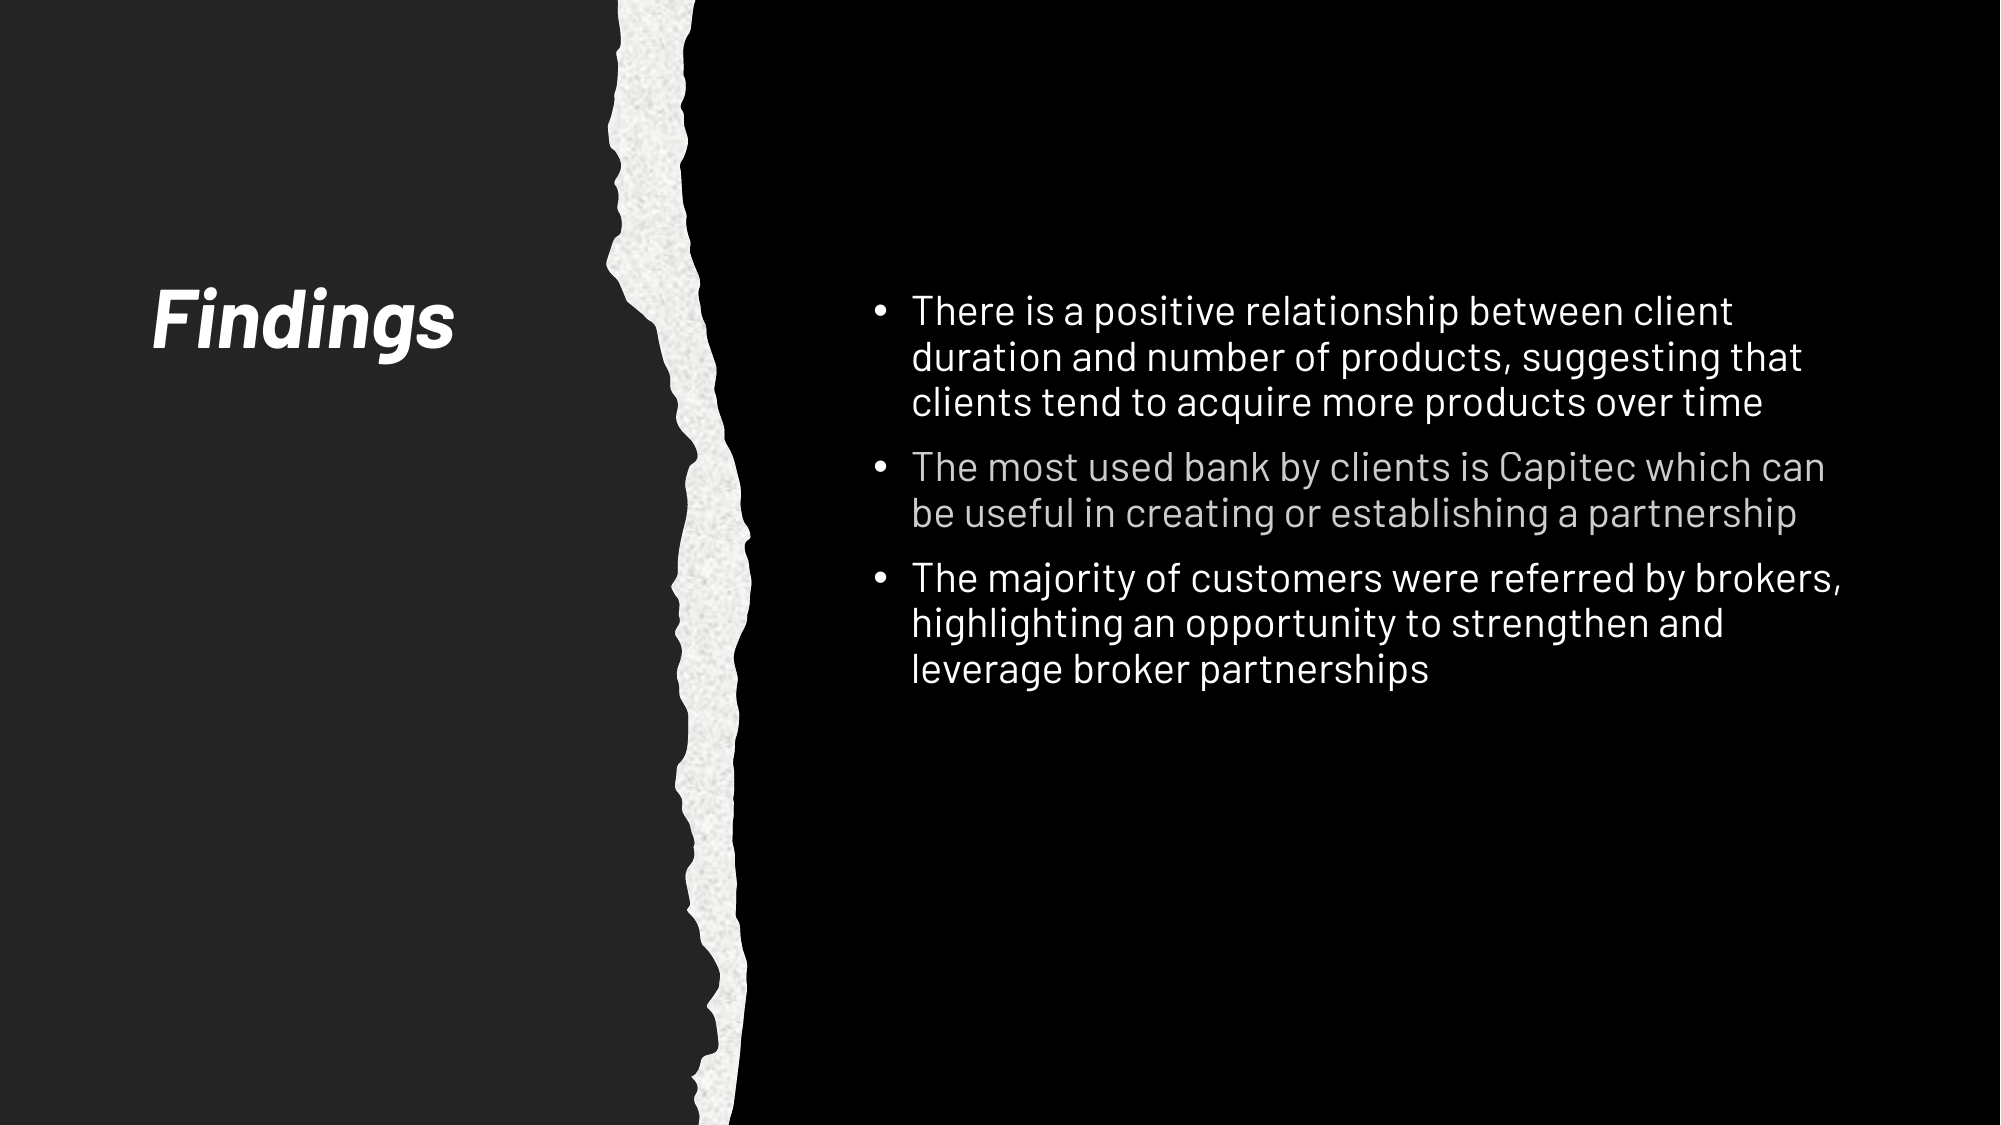

# Findings
There is a positive relationship between client duration and number of products, suggesting that clients tend to acquire more products over time
The most used bank by clients is Capitec which can be useful in creating or establishing a partnership
The majority of customers were referred by brokers, highlighting an opportunity to strengthen and leverage broker partnerships